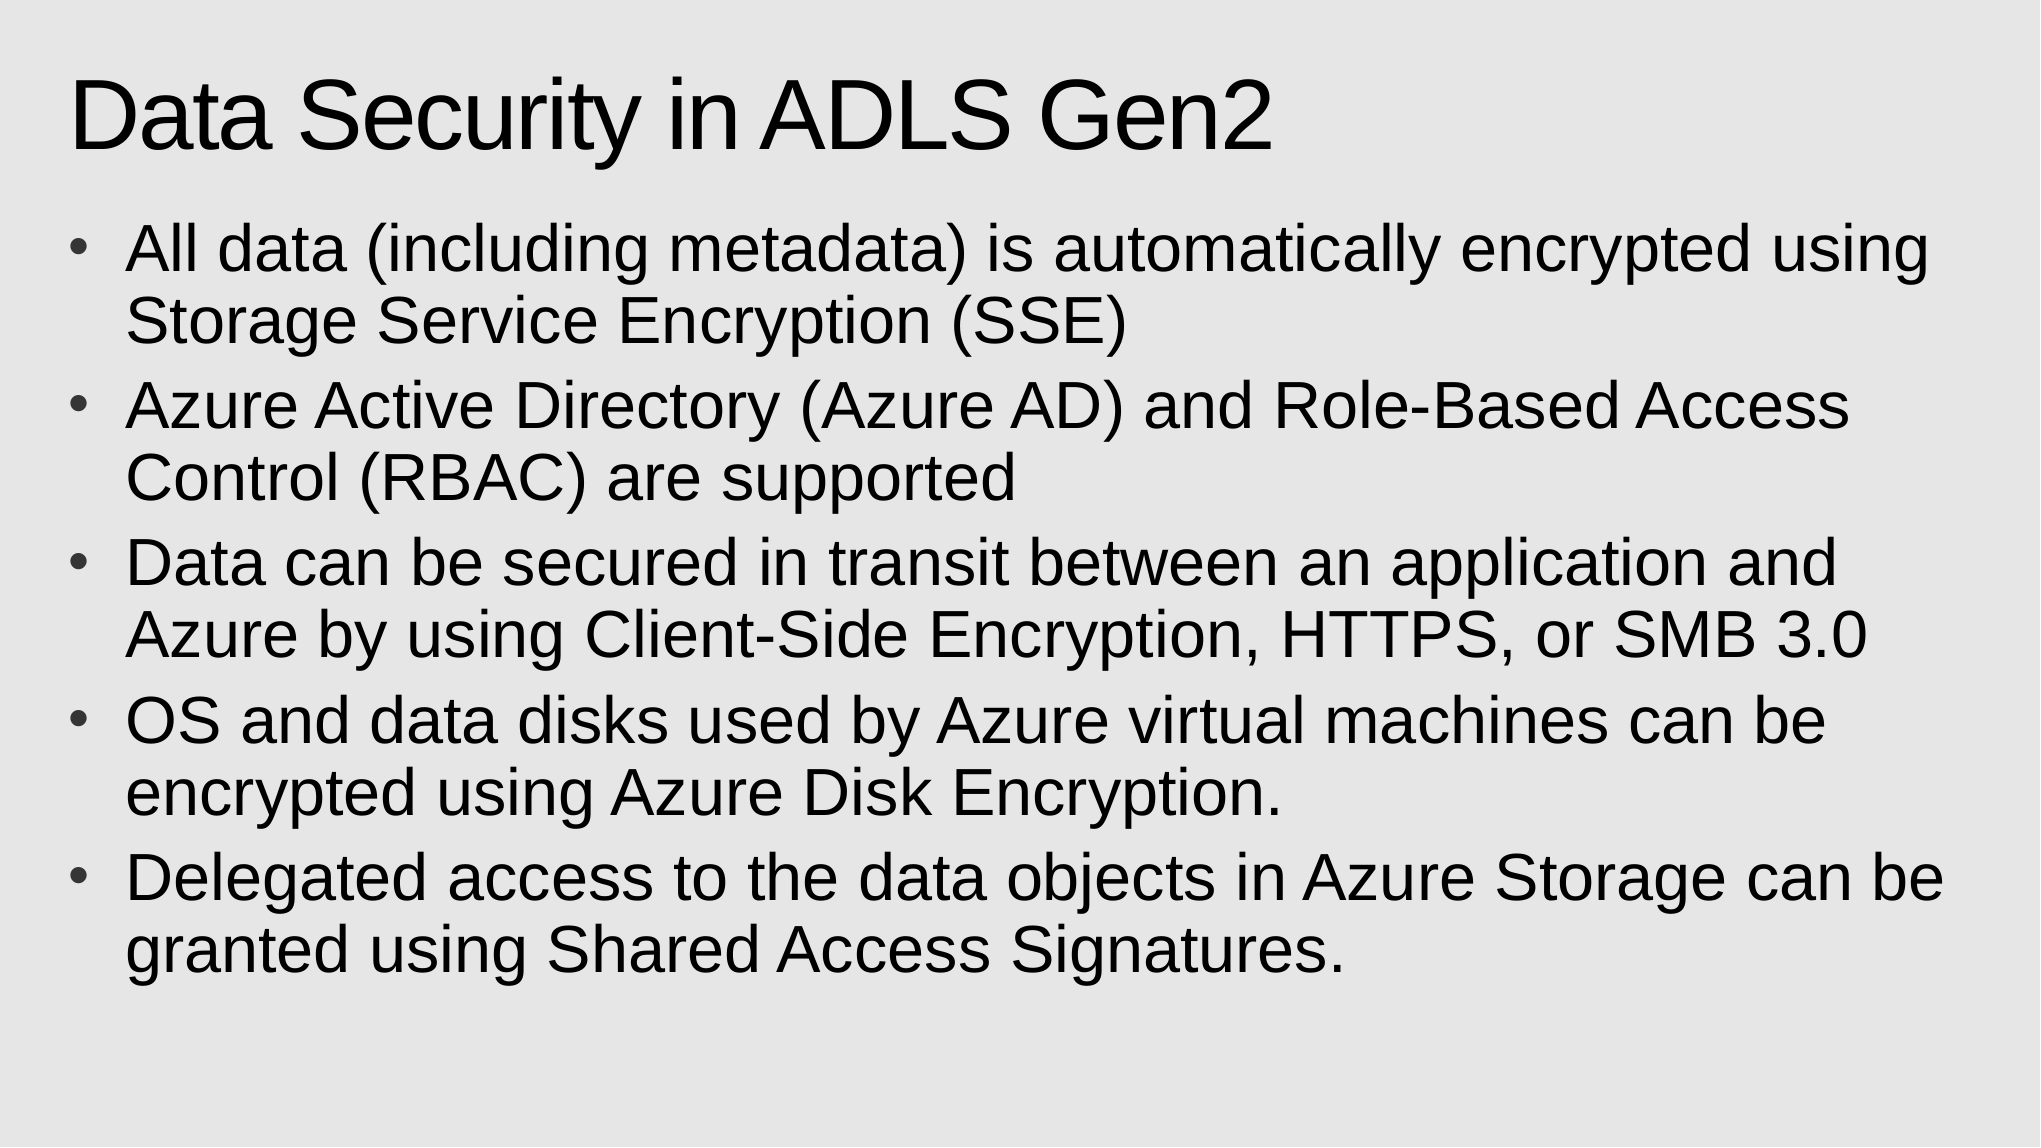

# Data Security in ADLS Gen2
All data (including metadata) is automatically encrypted using Storage Service Encryption (SSE)
Azure Active Directory (Azure AD) and Role-Based Access Control (RBAC) are supported
Data can be secured in transit between an application and Azure by using Client-Side Encryption, HTTPS, or SMB 3.0
OS and data disks used by Azure virtual machines can be encrypted using Azure Disk Encryption.
Delegated access to the data objects in Azure Storage can be granted using Shared Access Signatures.